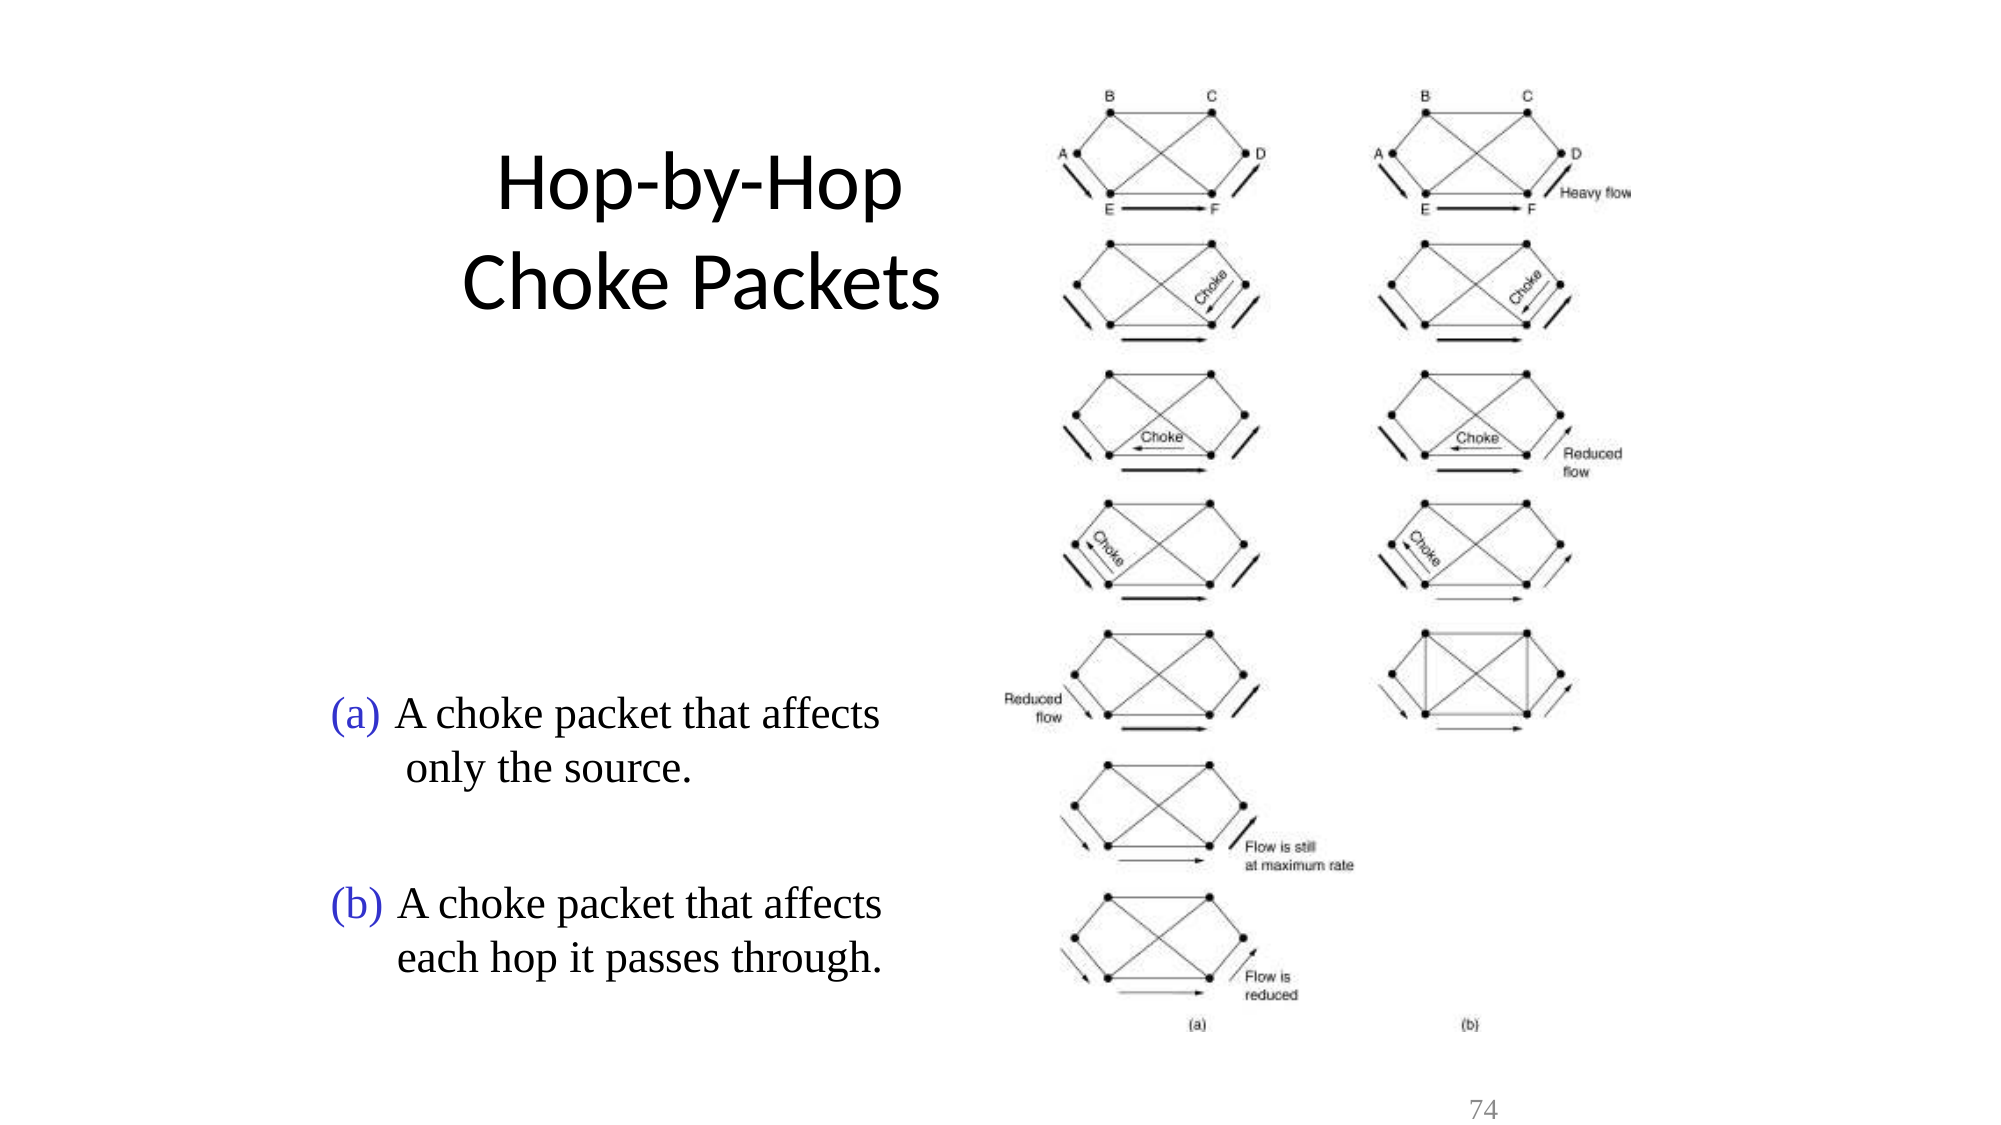

# Hop-by-Hop  Choke Packets
A choke packet that affects  only the source.

A choke packet that affects  each hop it passes through.
74